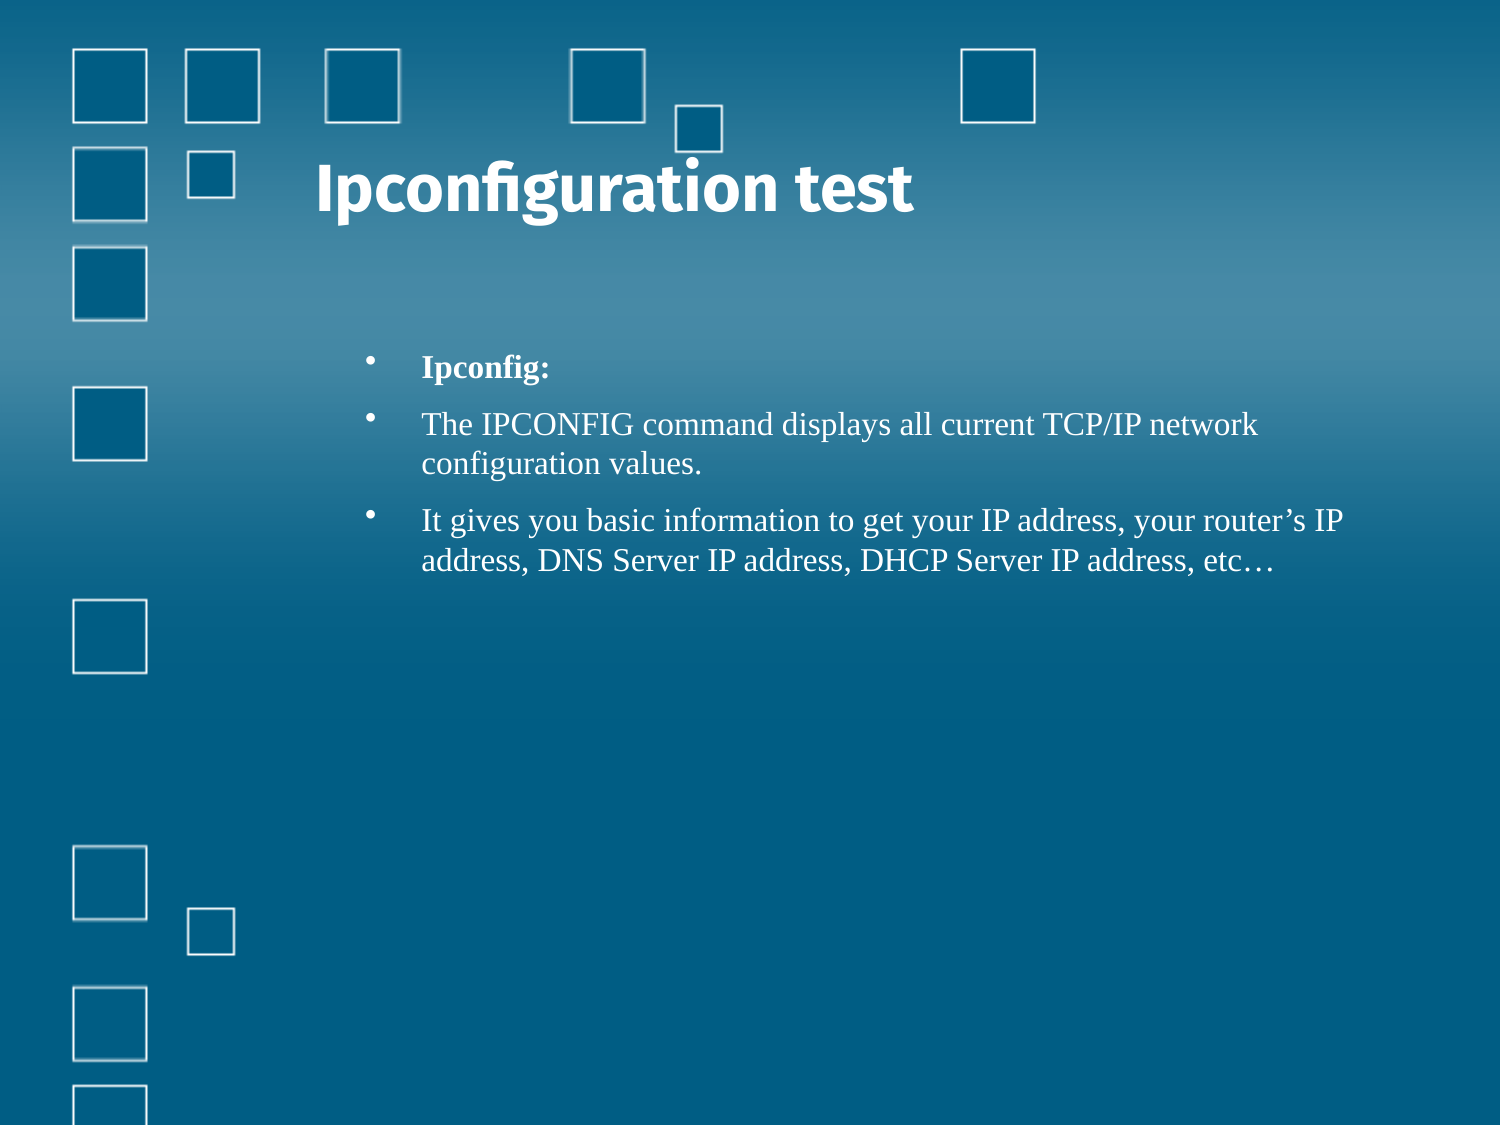

# Ipconfiguration test
Ipconfig:
The IPCONFIG command displays all current TCP/IP network configuration values.
It gives you basic information to get your IP address, your router’s IP address, DNS Server IP address, DHCP Server IP address, etc…